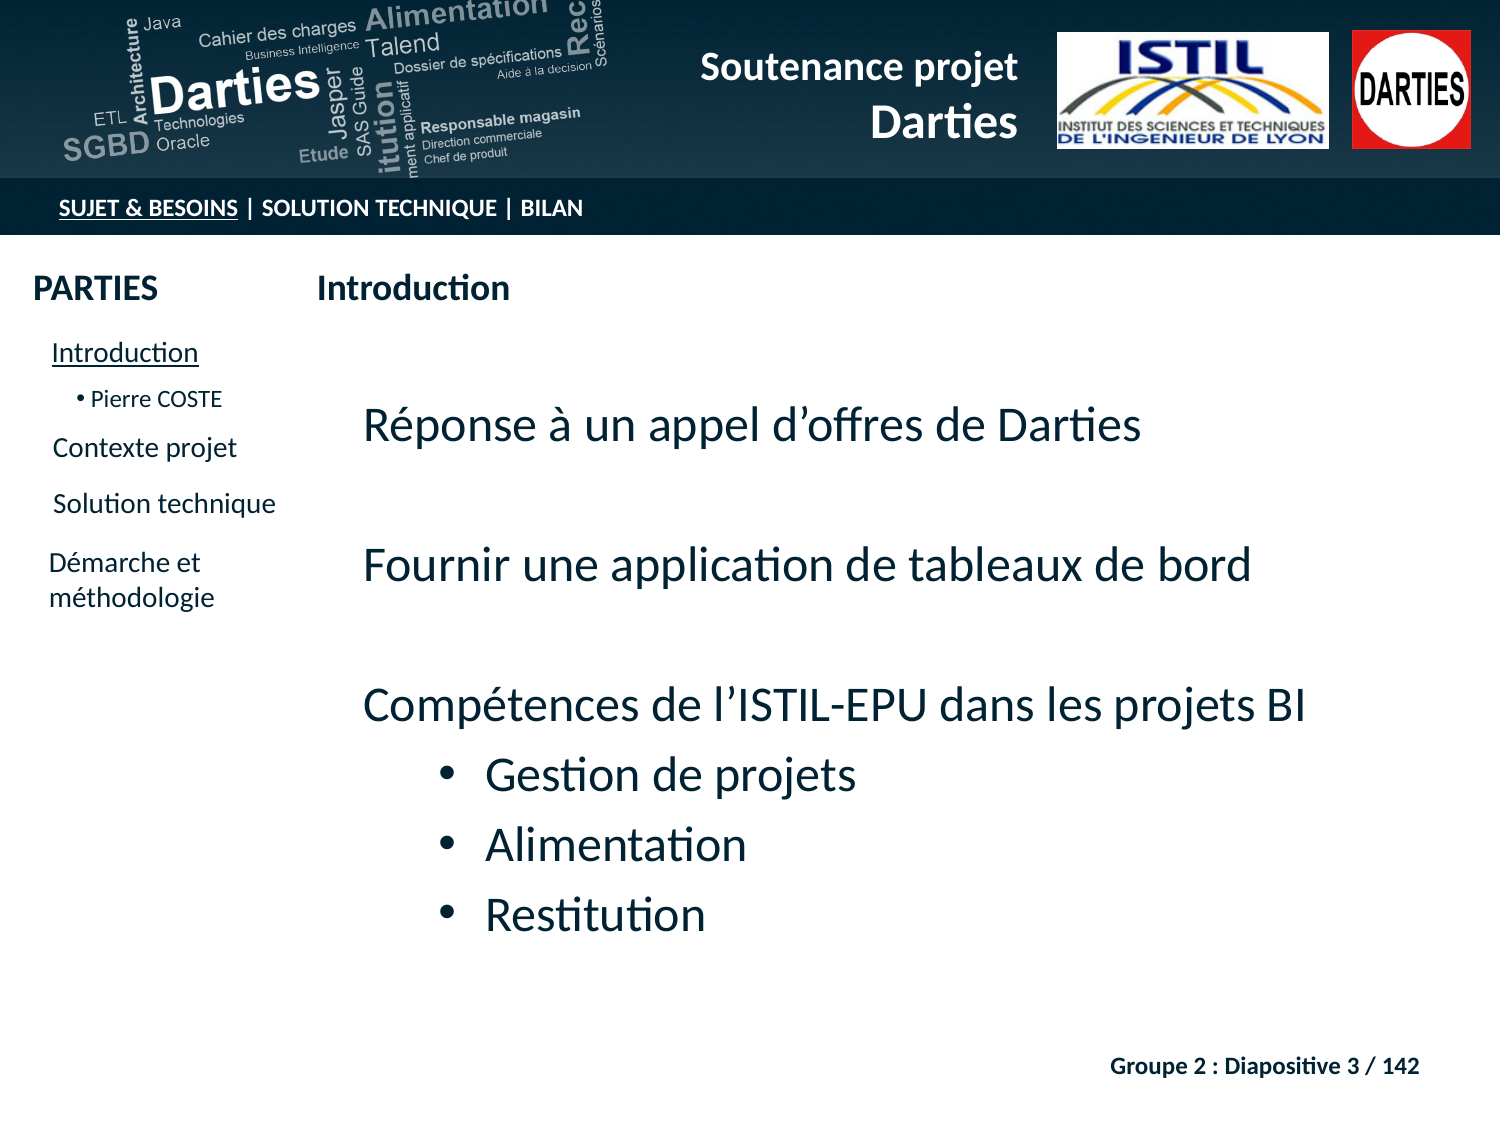

Réponse à un appel d’offres de Darties

Fournir une application de tableaux de bord

Compétences de l’ISTIL-EPU dans les projets BI
Gestion de projets
Alimentation
Restitution